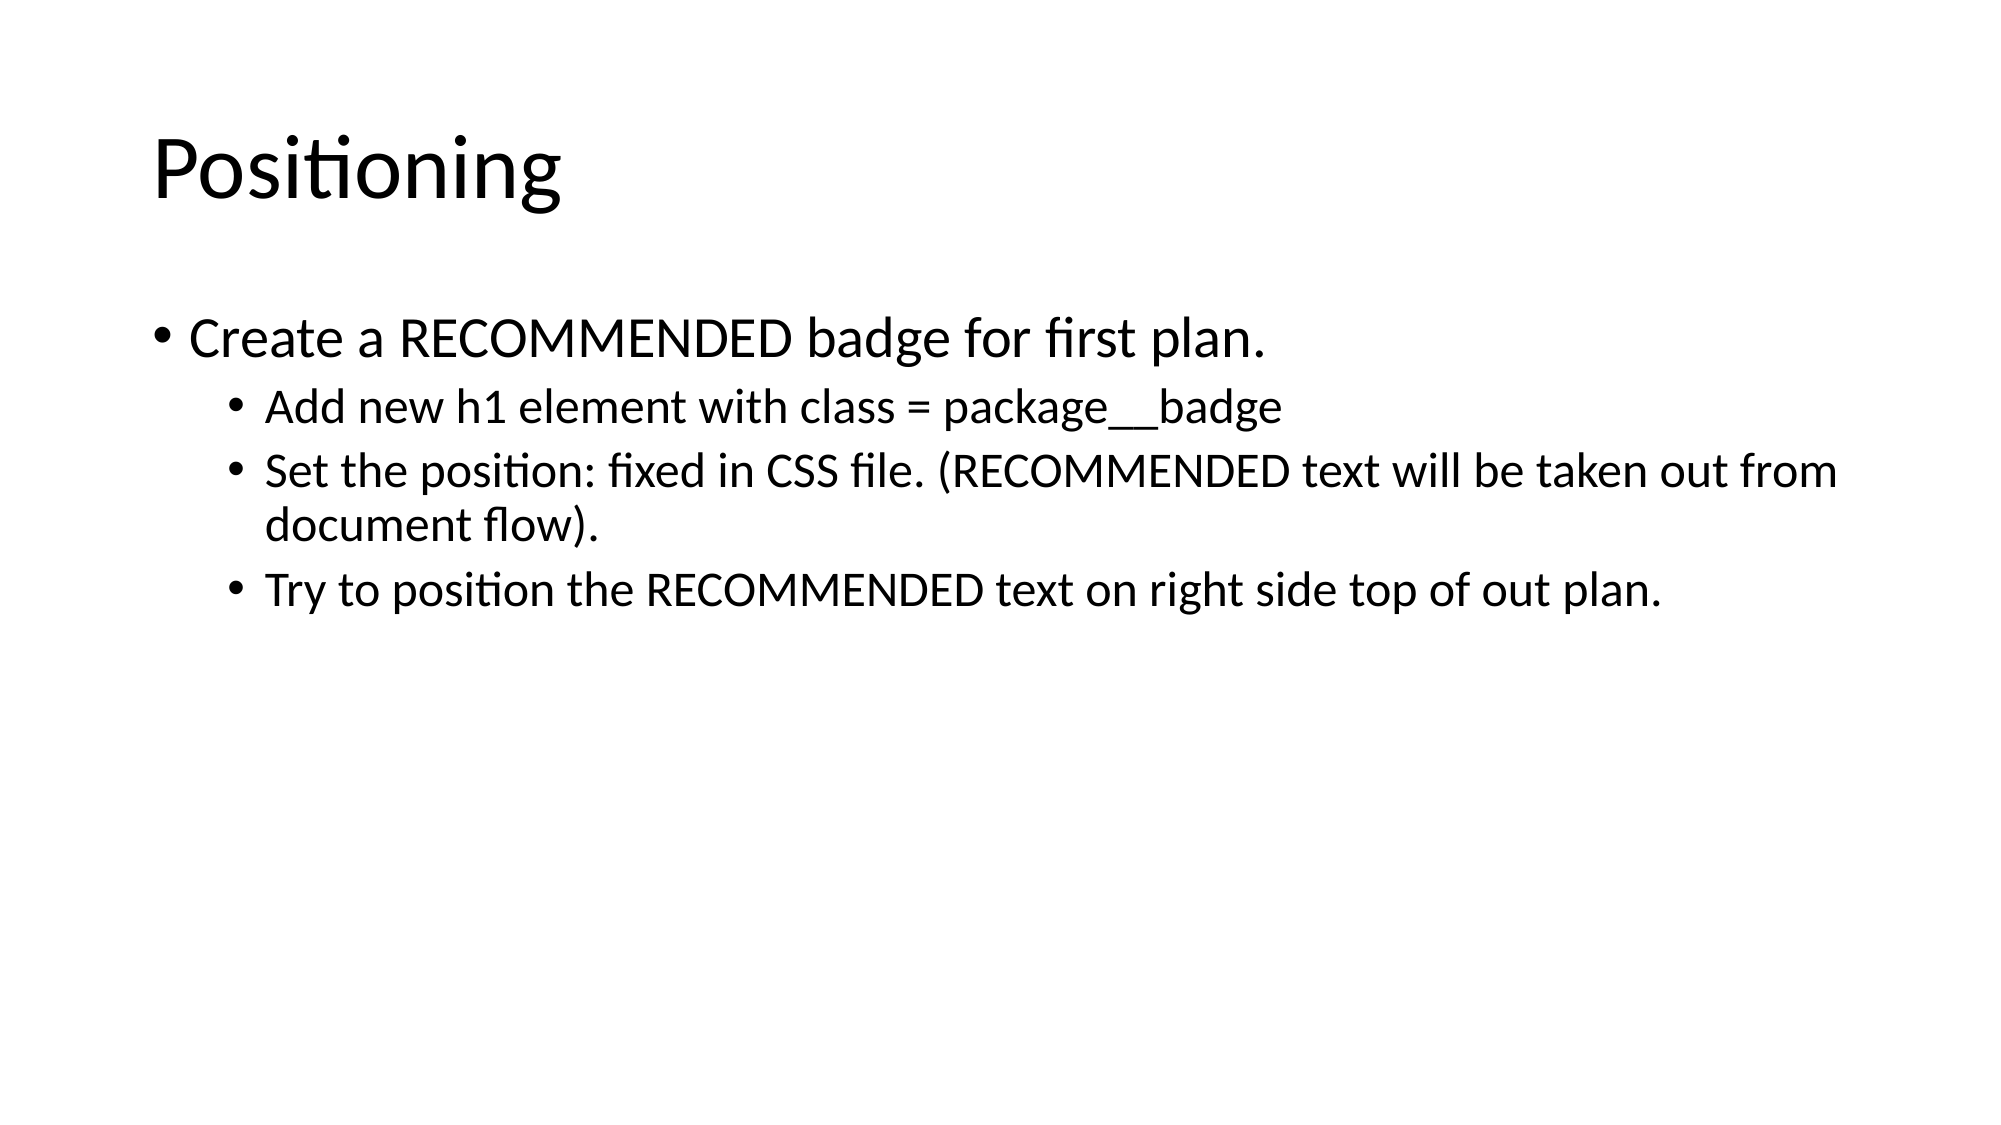

# Positioning
Create a RECOMMENDED badge for first plan.
Add new h1 element with class = package__badge
Set the position: fixed in CSS file. (RECOMMENDED text will be taken out from document flow).
Try to position the RECOMMENDED text on right side top of out plan.